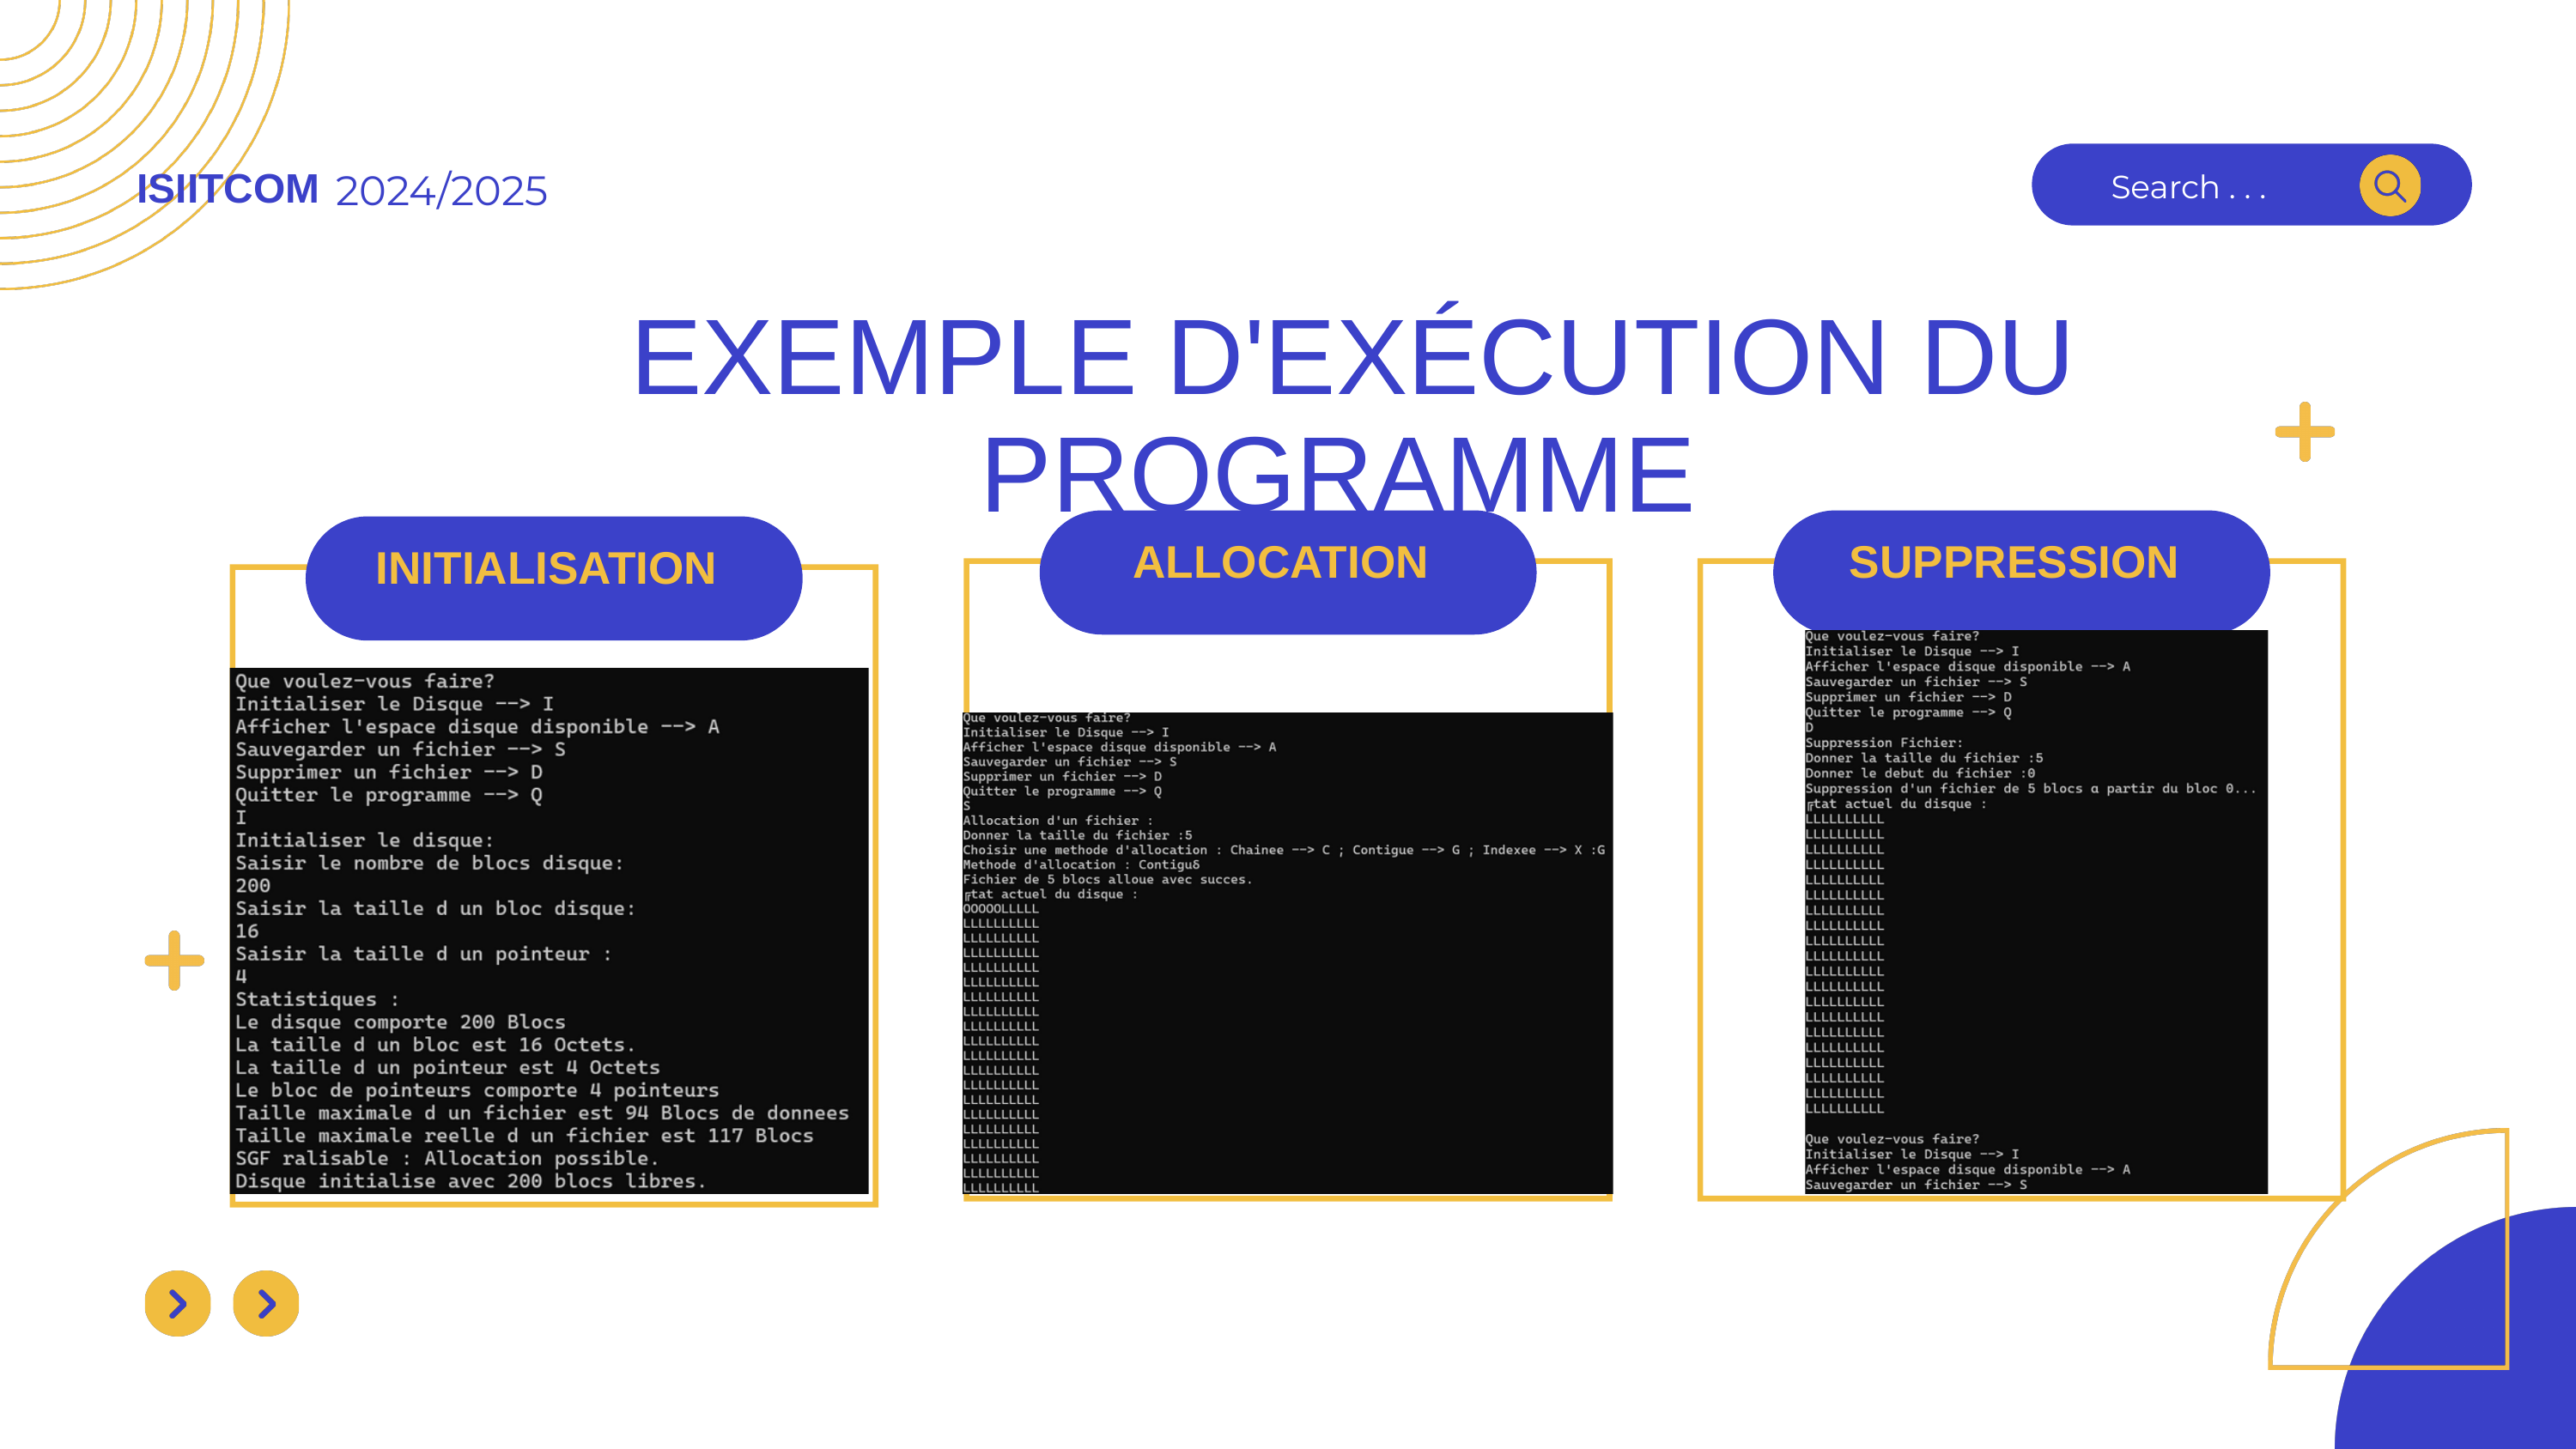

ISIITCOM

2024/2025
Search . . .

EXEMPLE D'EXÉCUTION DU PROGRAMME

ALLOCATION
SUPPRESSION
INITIALISATION